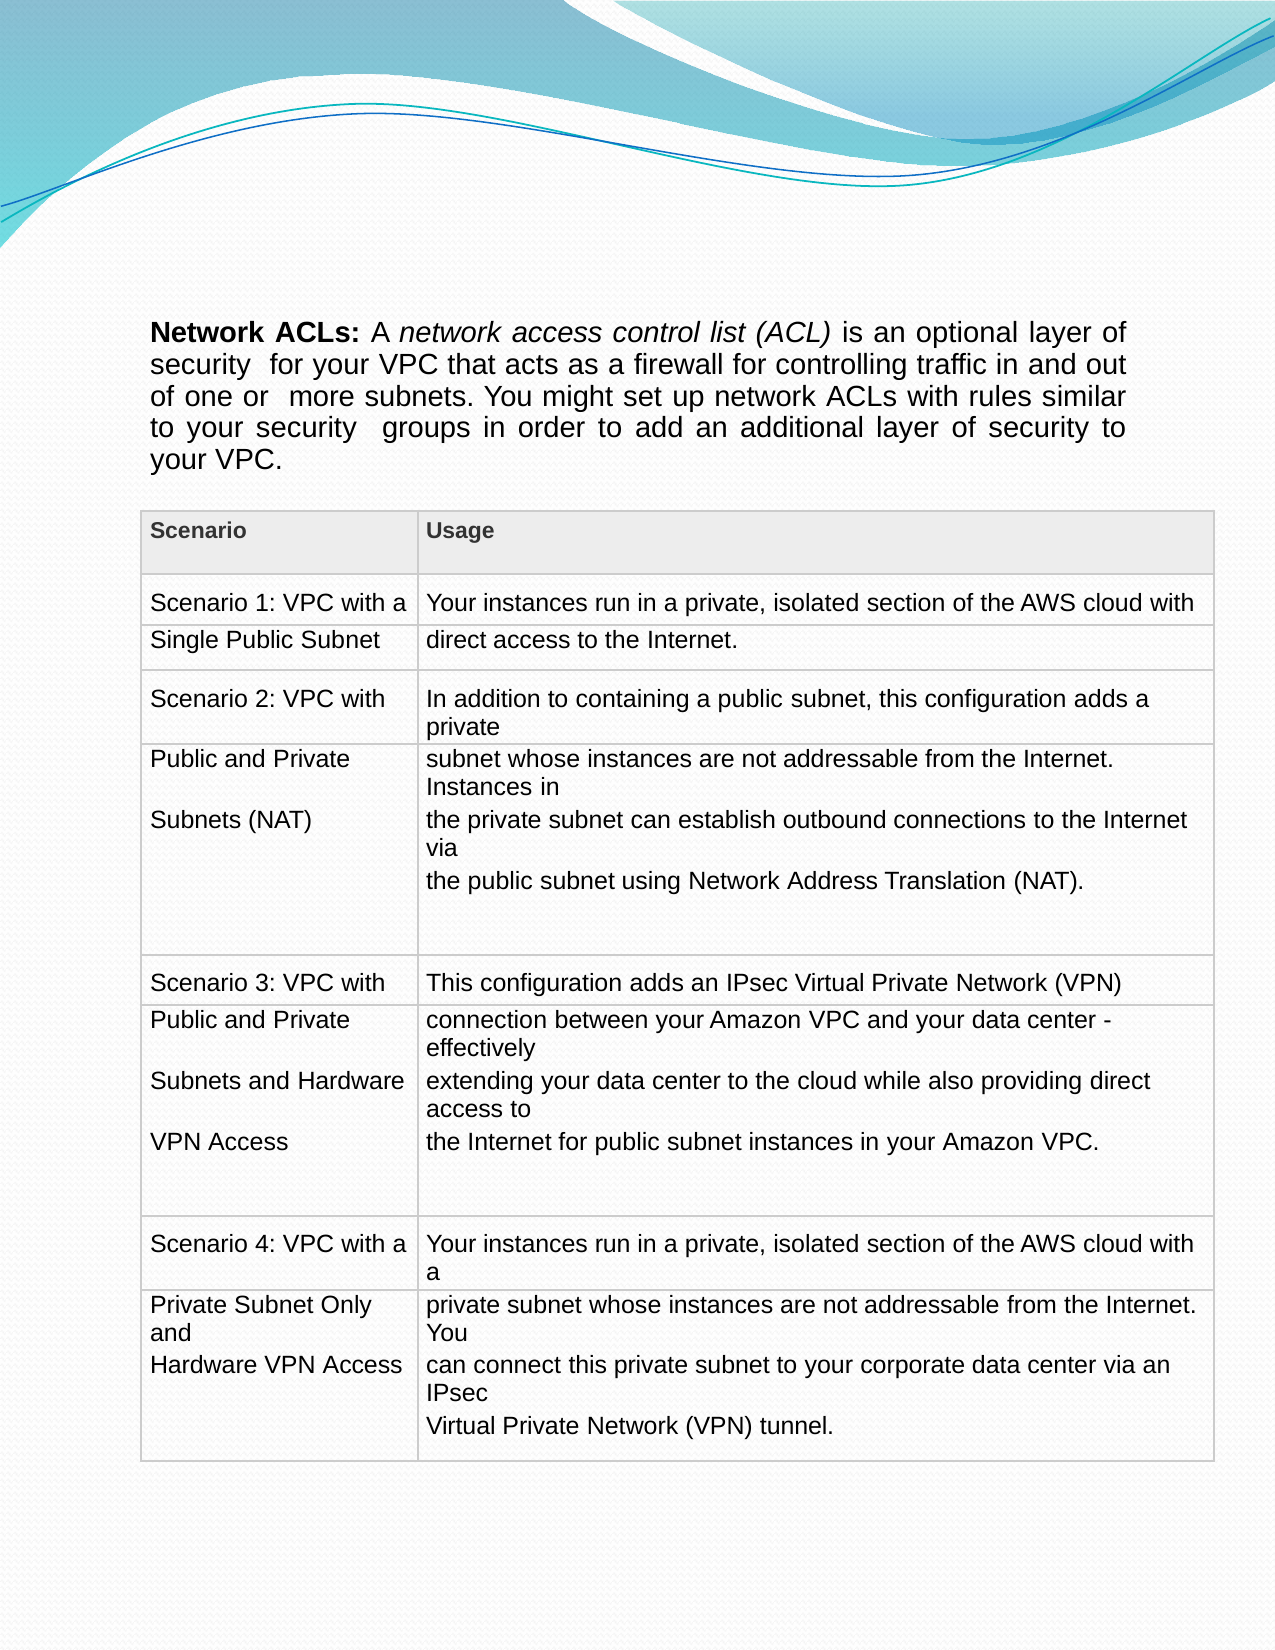

Network ACLs: A network access control list (ACL) is an optional layer of security  for your VPC that acts as a firewall for controlling traffic in and out of one or  more subnets. You might set up network ACLs with rules similar to your security  groups in order to add an additional layer of security to your VPC.
| Scenario | Usage |
| --- | --- |
| Scenario 1: VPC with a | Your instances run in a private, isolated section of the AWS cloud with |
| Single Public Subnet | direct access to the Internet. |
| Scenario 2: VPC with | In addition to containing a public subnet, this configuration adds a private |
| Public and Private | subnet whose instances are not addressable from the Internet. Instances in |
| Subnets (NAT) | the private subnet can establish outbound connections to the Internet via |
|  | the public subnet using Network Address Translation (NAT). |
| Scenario 3: VPC with | This configuration adds an IPsec Virtual Private Network (VPN) |
| Public and Private | connection between your Amazon VPC and your data center - effectively |
| Subnets and Hardware | extending your data center to the cloud while also providing direct access to |
| VPN Access | the Internet for public subnet instances in your Amazon VPC. |
| Scenario 4: VPC with a | Your instances run in a private, isolated section of the AWS cloud with a |
| Private Subnet Only and | private subnet whose instances are not addressable from the Internet. You |
| Hardware VPN Access | can connect this private subnet to your corporate data center via an IPsec |
|  | Virtual Private Network (VPN) tunnel. |